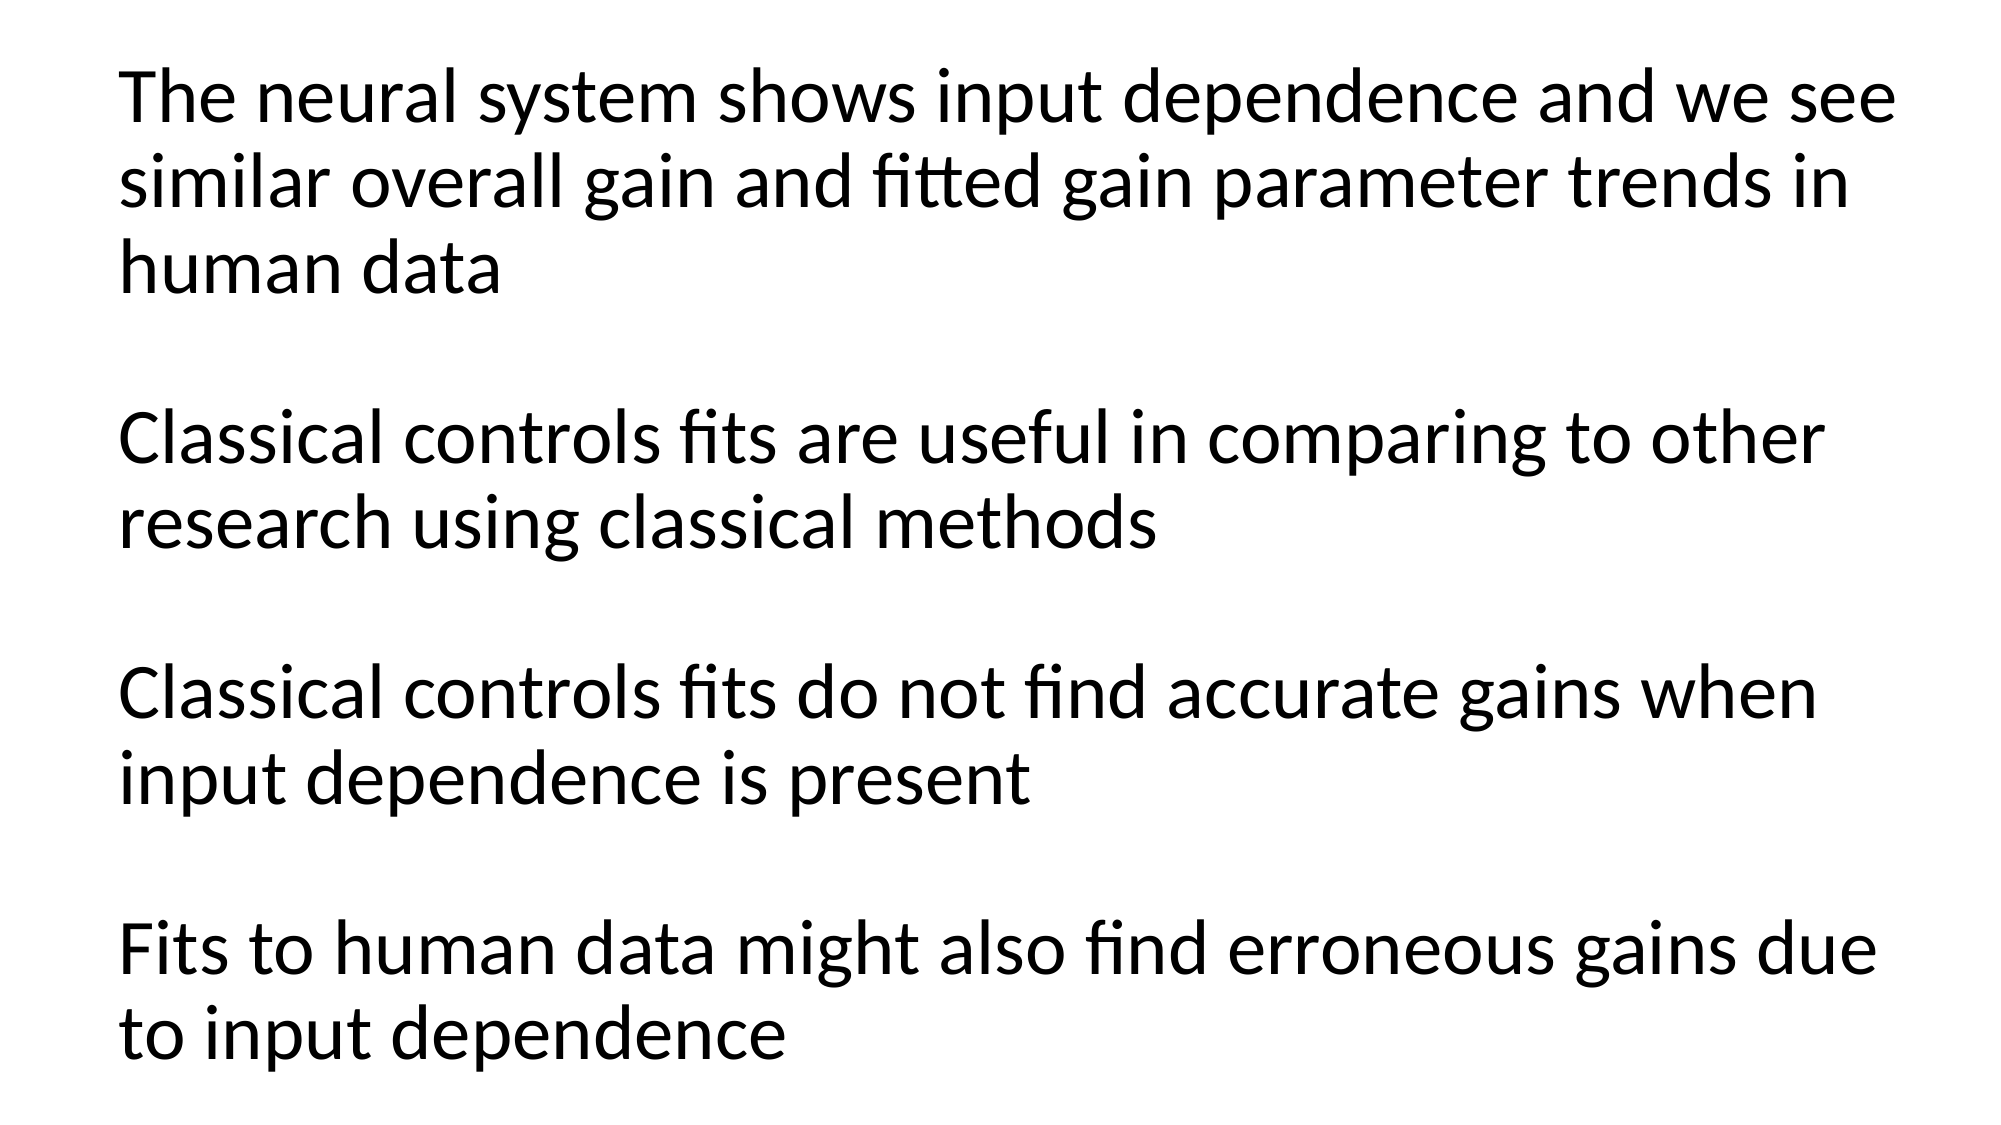

# The neural system shows input dependence and we see similar overall gain and fitted gain parameter trends in human data Classical controls fits are useful in comparing to other research using classical methods Classical controls fits do not find accurate gains when input dependence is present Fits to human data might also find erroneous gains due to input dependence